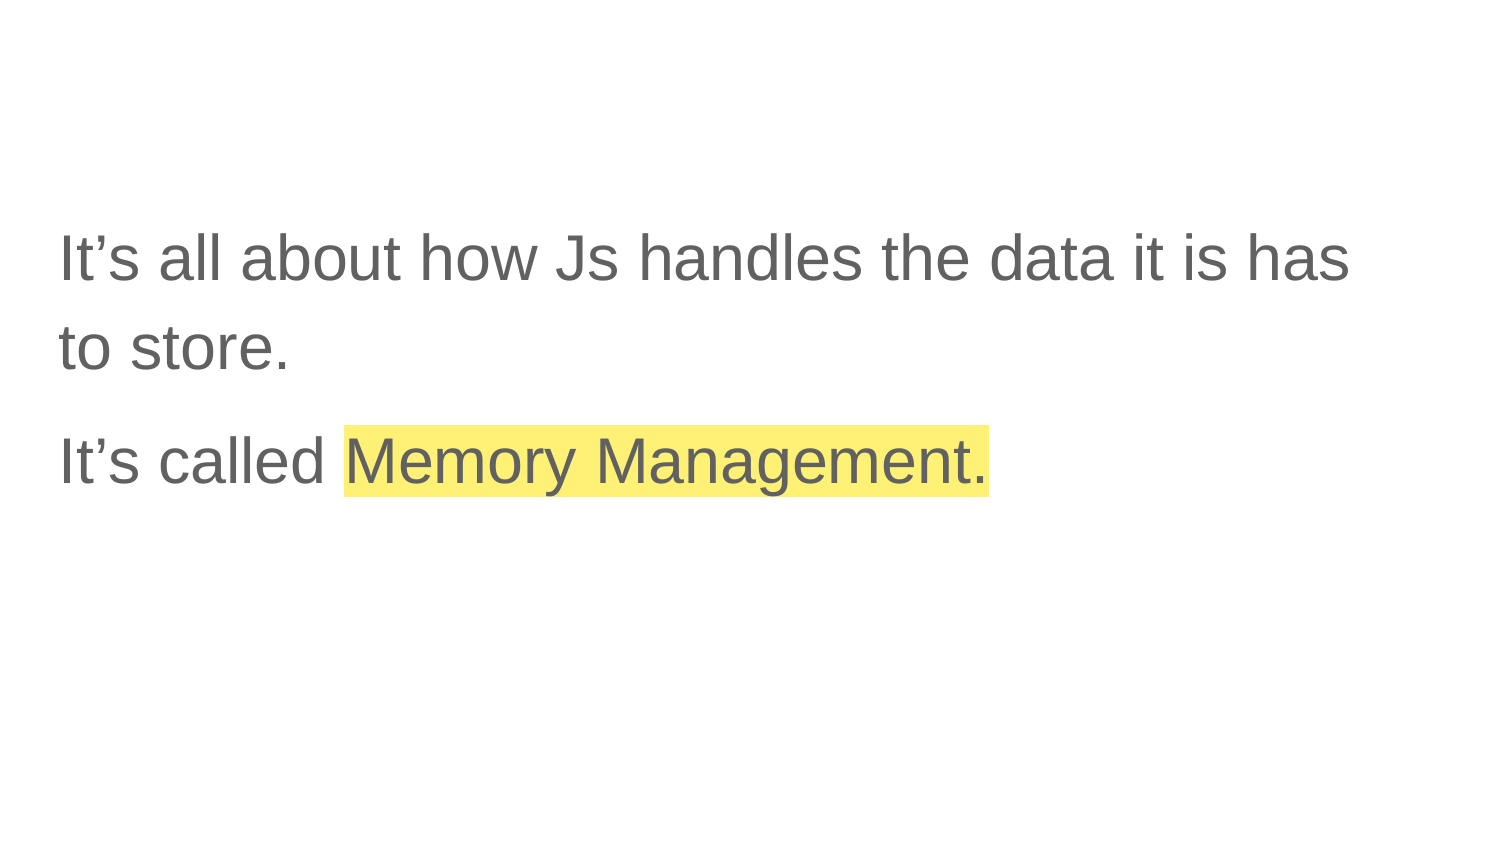

It’s all about how Js handles the data it is has to store.
It’s called Memory Management.